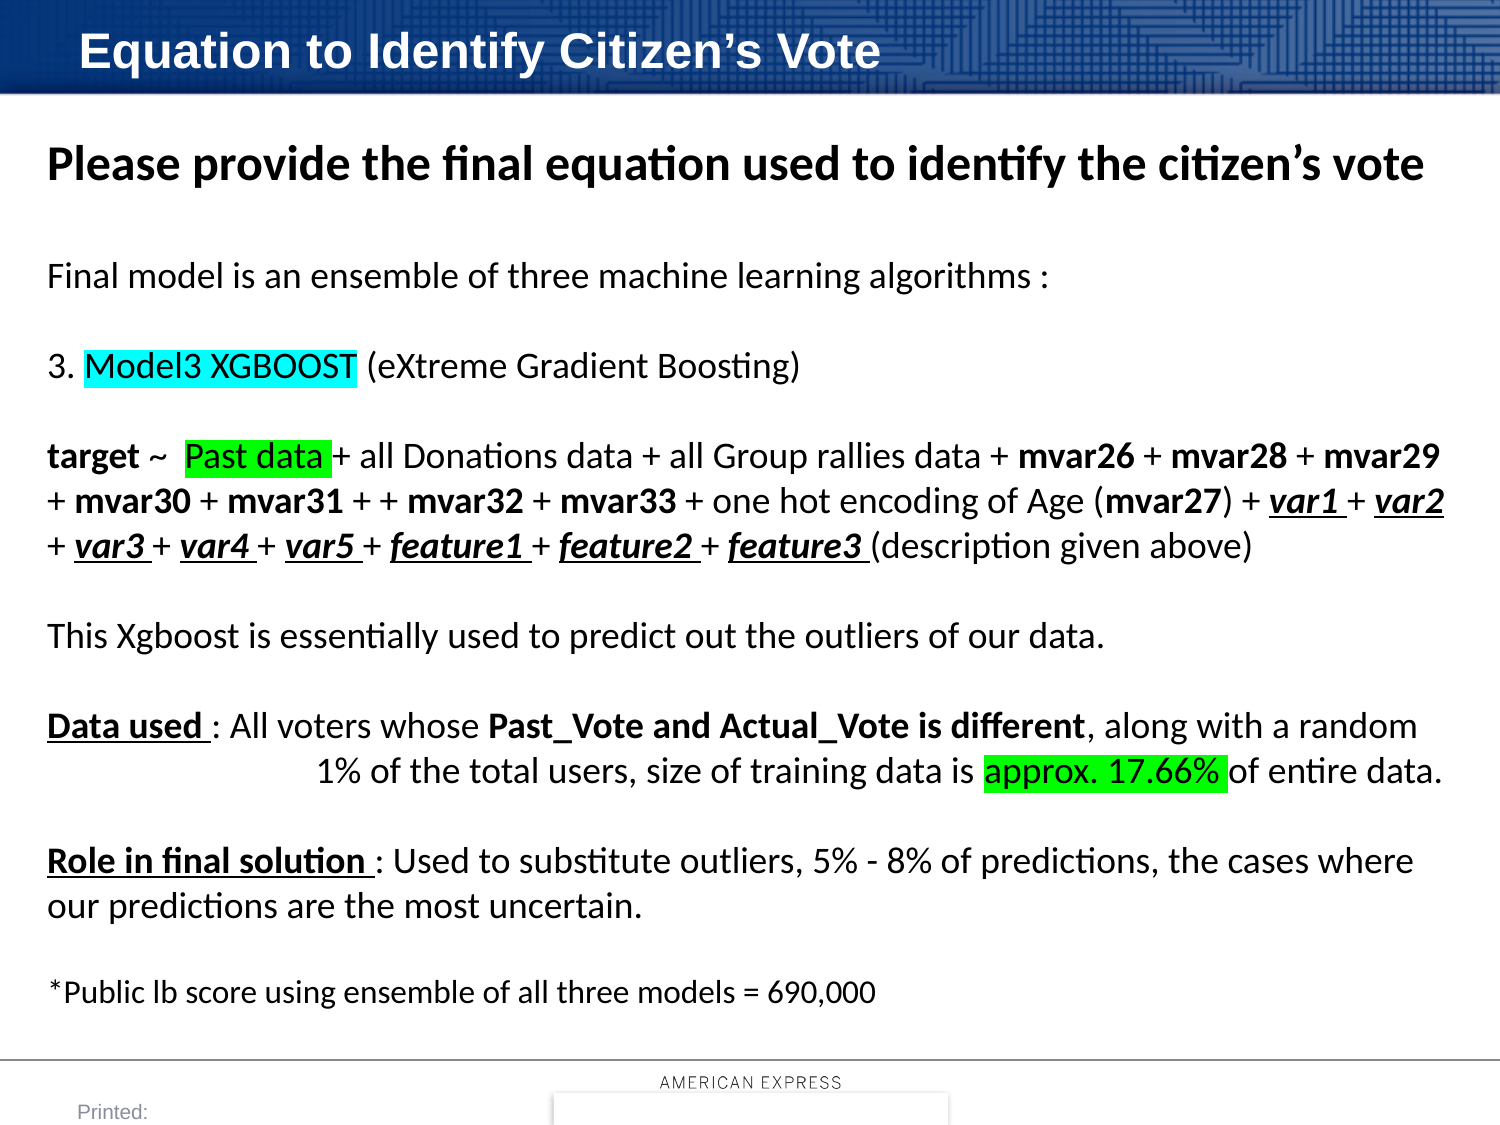

# Equation to Identify Citizen’s Vote
Please provide the final equation used to identify the citizen’s vote

Final model is an ensemble of three machine learning algorithms :
3. Model3 XGBOOST (eXtreme Gradient Boosting)
target ~  Past data + all Donations data + all Group rallies data + mvar26 + mvar28 + mvar29 + mvar30 + mvar31 + + mvar32 + mvar33 + one hot encoding of Age (mvar27) + var1 + var2 + var3 + var4 + var5 + feature1 + feature2 + feature3 (description given above)
This Xgboost is essentially used to predict out the outliers of our data.
Data used : All voters whose Past_Vote and Actual_Vote is different, along with a random       	              1% of the total users, size of training data is approx. 17.66% of entire data.

Role in final solution : Used to substitute outliers, 5% - 8% of predictions, the cases where our predictions are the most uncertain.
*Public lb score using ensemble of all three models = 690,000